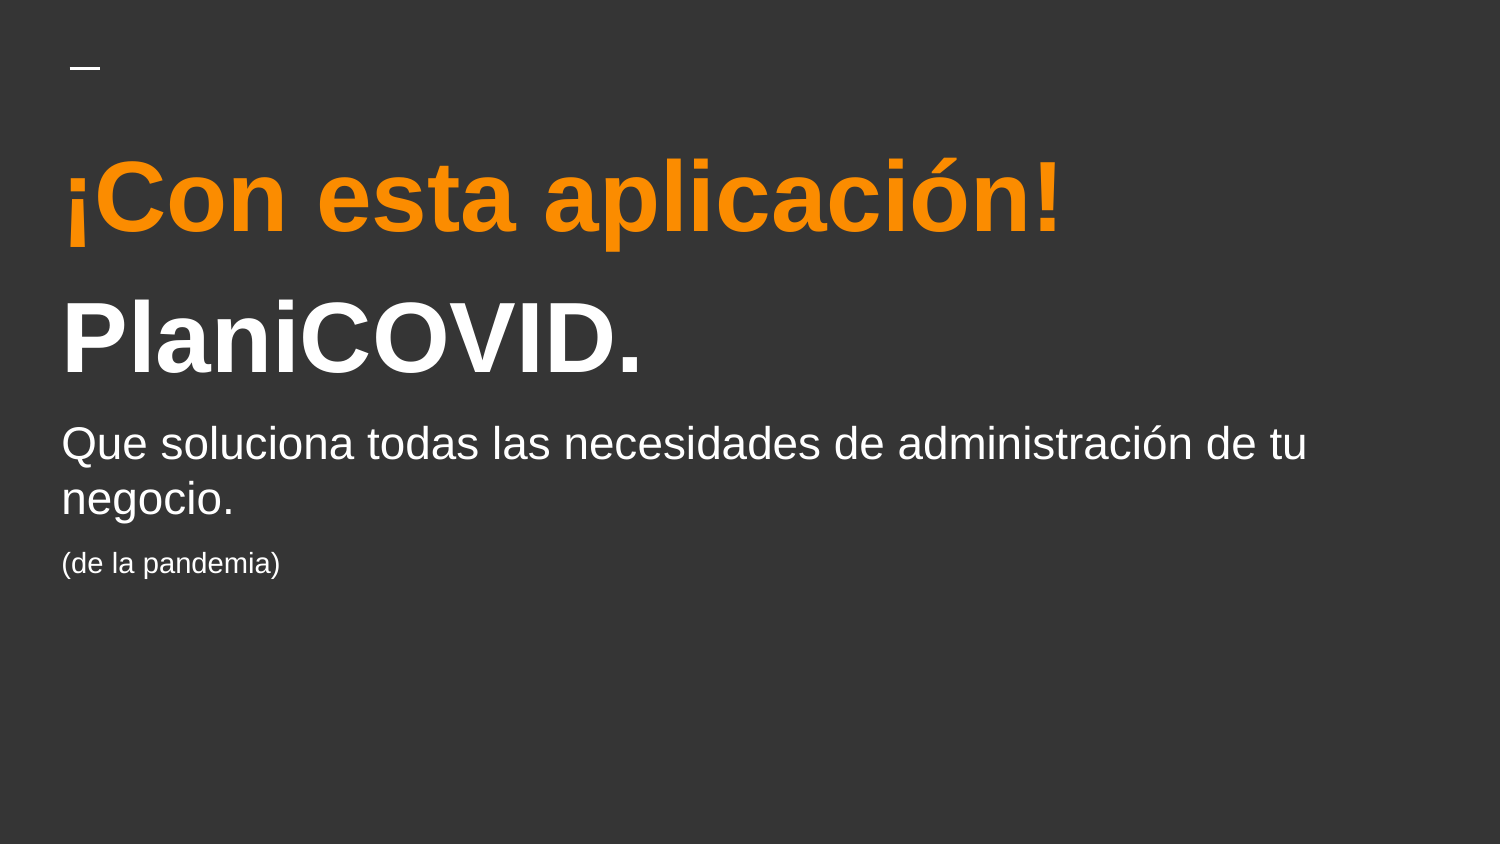

# ¡Con esta aplicación!
PlaniCOVID.
Que soluciona todas las necesidades de administración de tu negocio.
(de la pandemia)